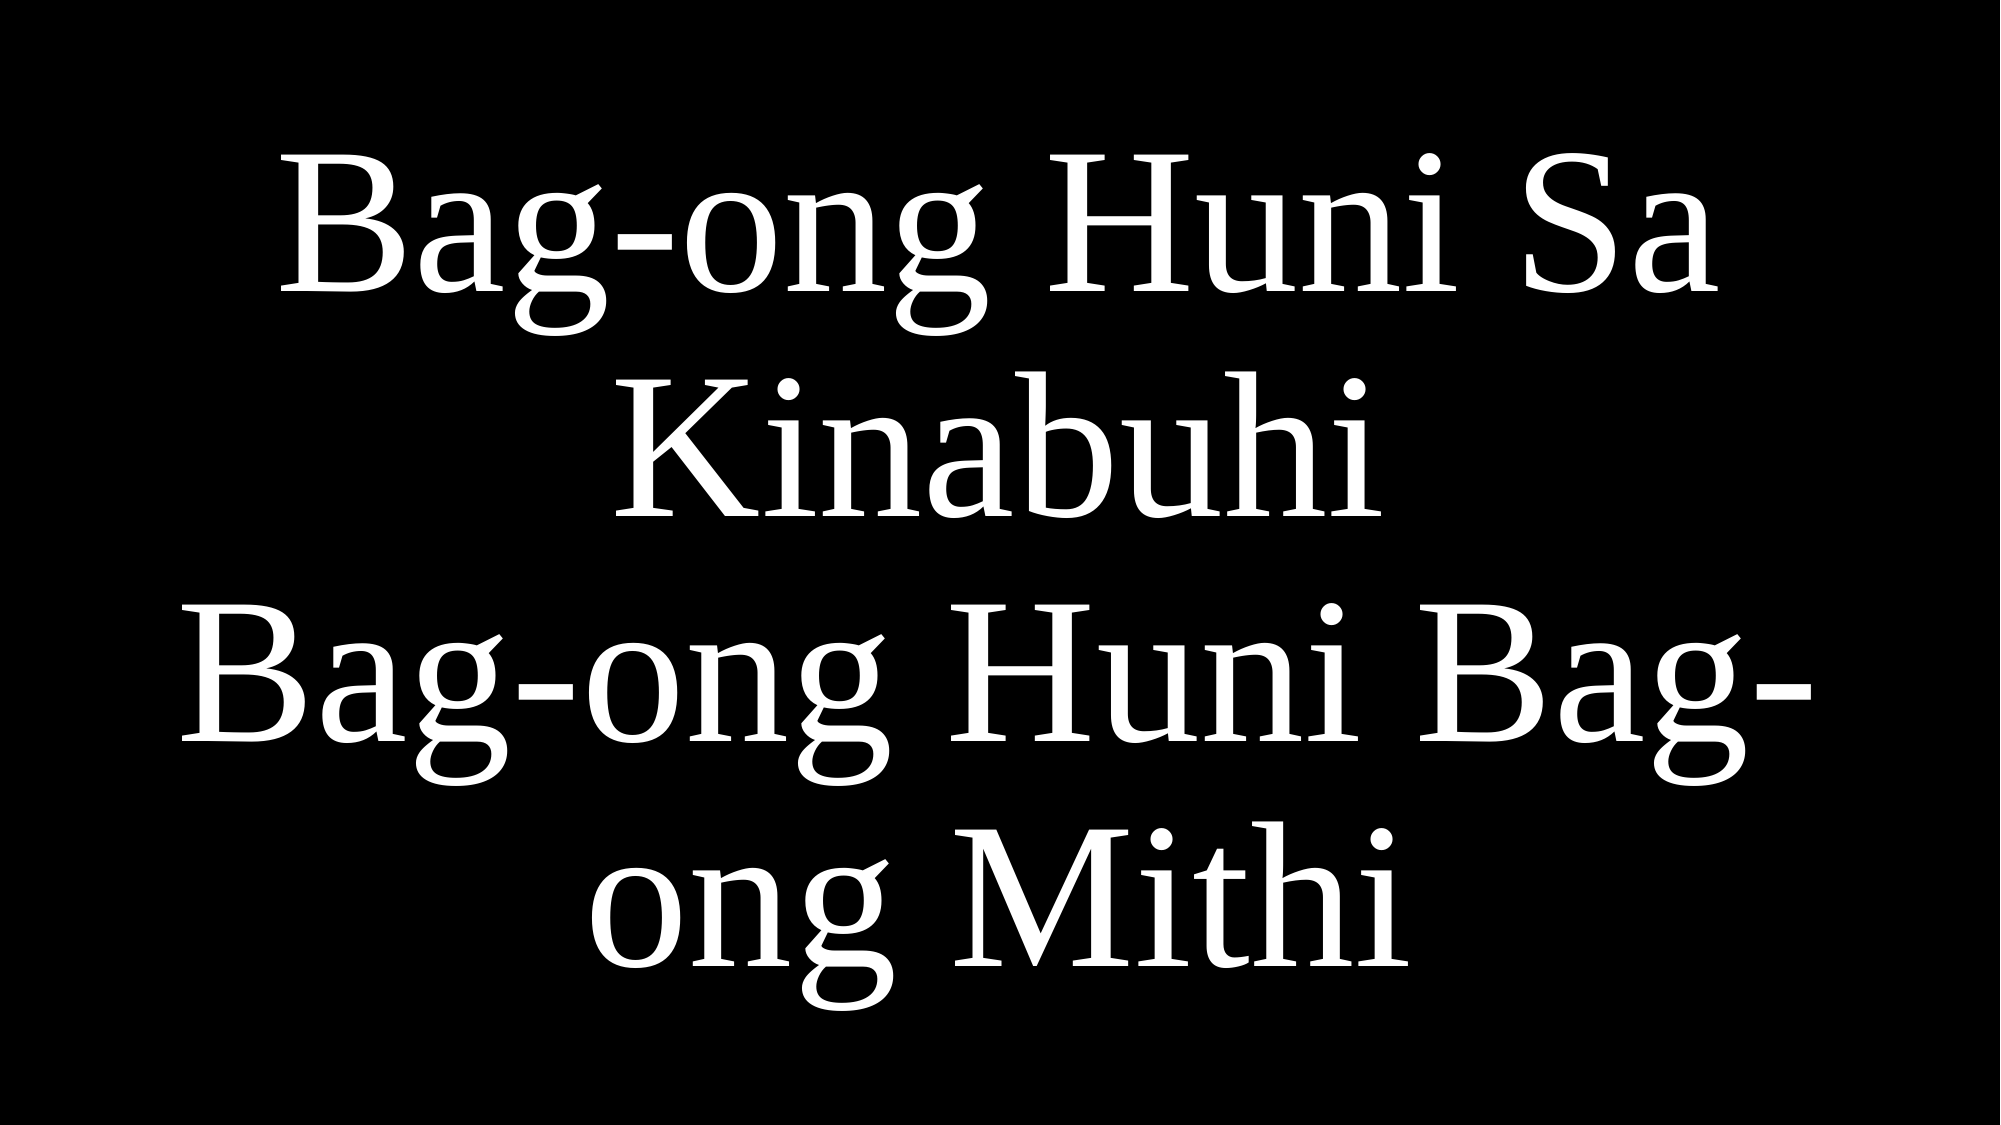

# Bag-ong Huni Sa Kinabuhi Bag-ong Huni Bag-ong Mithi